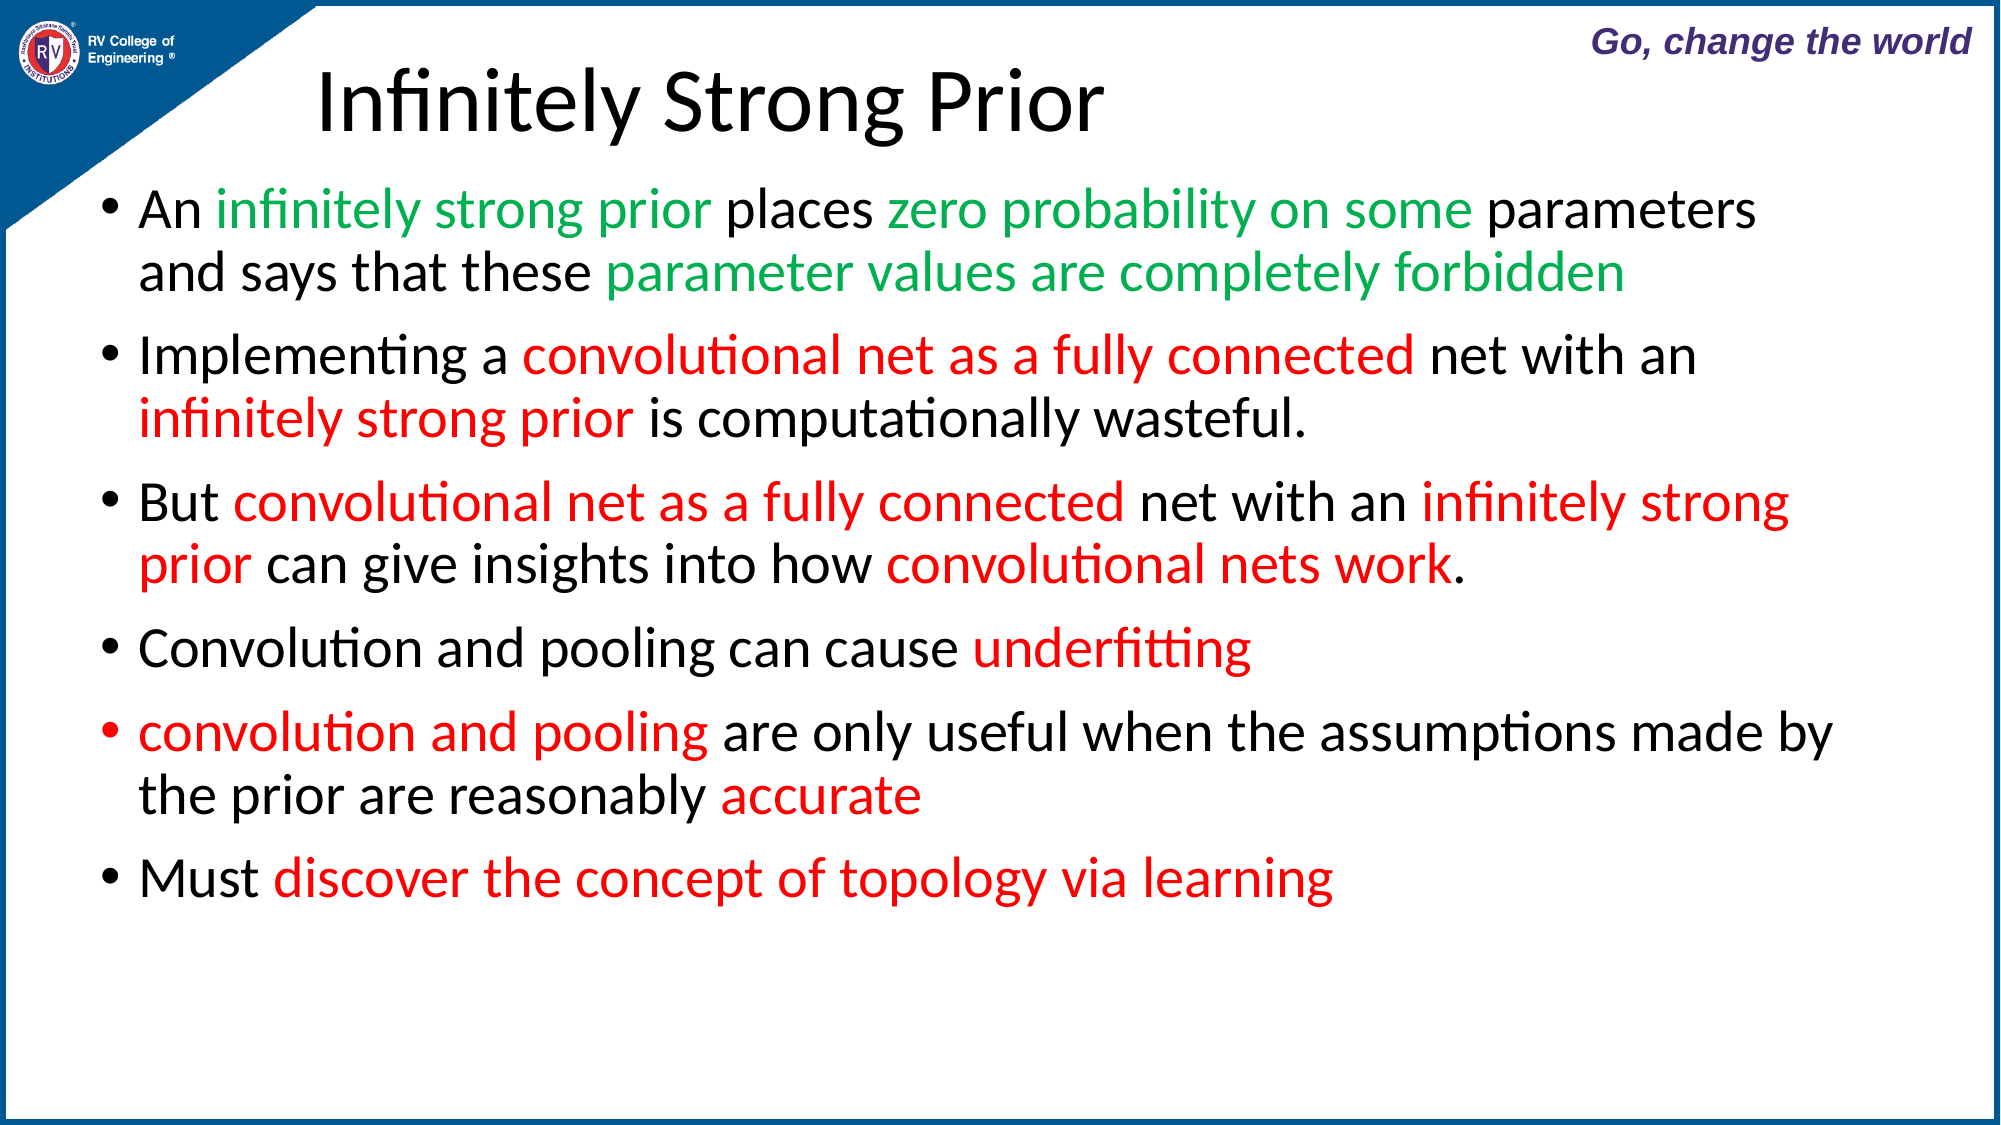

# Infinitely Strong Prior
An infinitely strong prior places zero probability on some parameters and says that these parameter values are completely forbidden
Implementing a convolutional net as a fully connected net with an infinitely strong prior is computationally wasteful.
But convolutional net as a fully connected net with an infinitely strong prior can give insights into how convolutional nets work.
Convolution and pooling can cause underfitting
convolution and pooling are only useful when the assumptions made by the prior are reasonably accurate
Must discover the concept of topology via learning